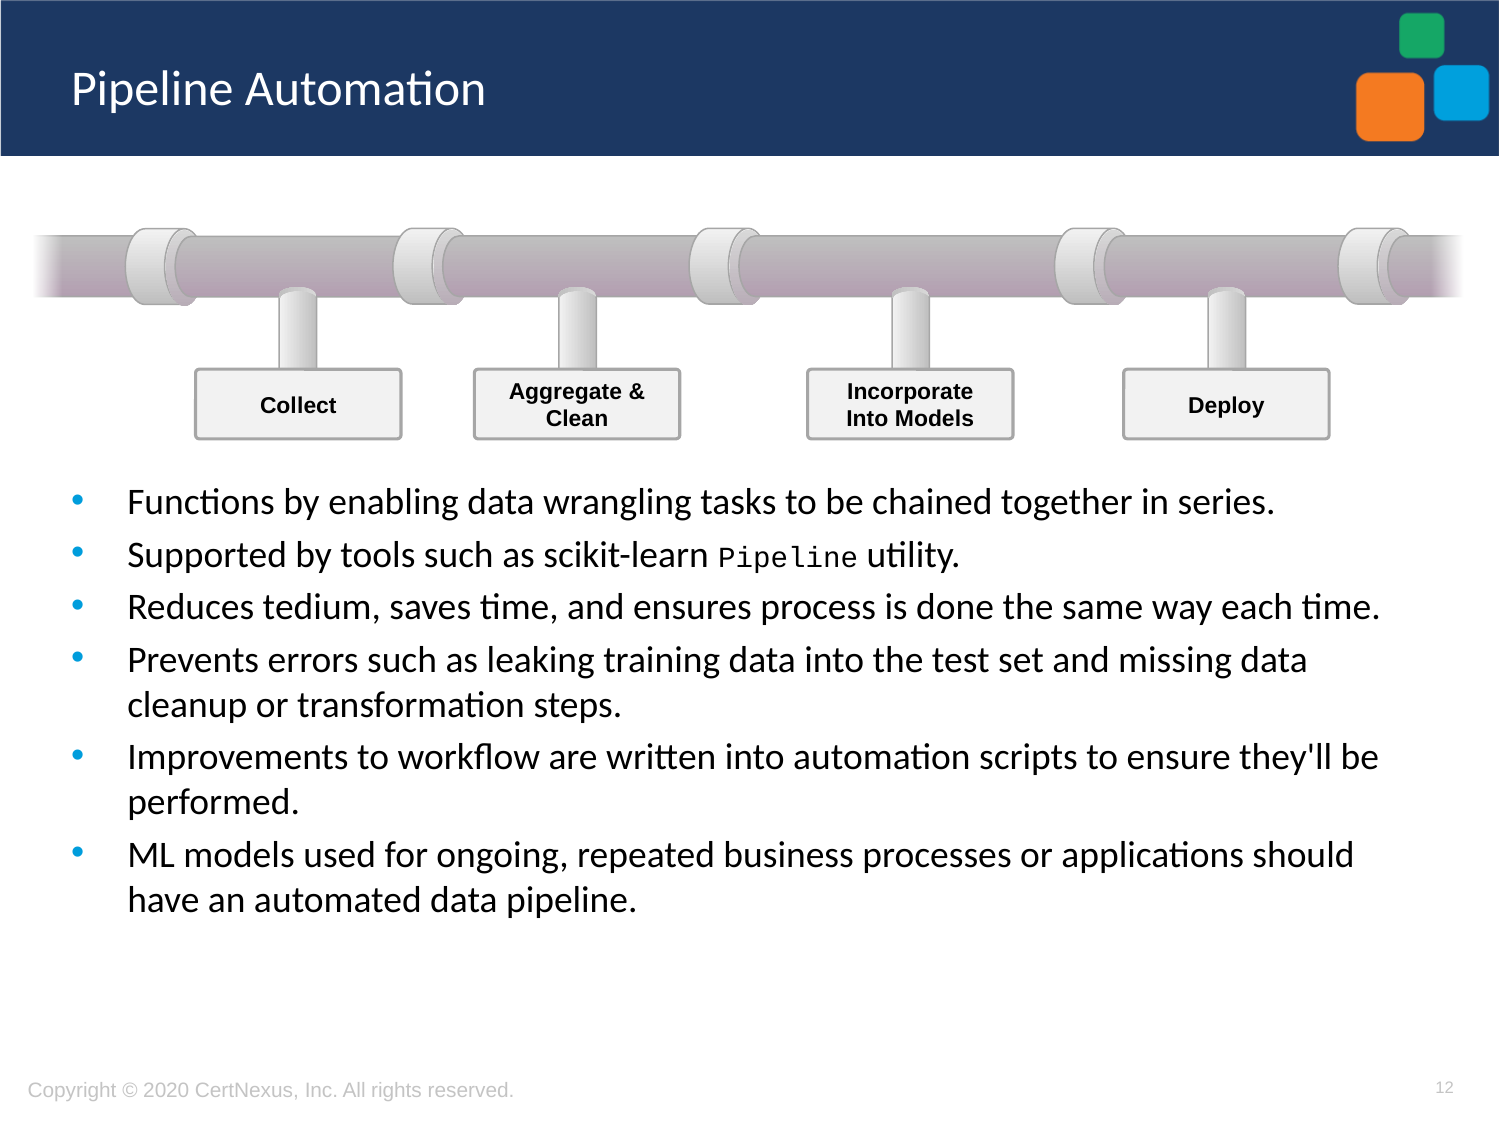

# Pipeline Automation

Collect
Aggregate & Clean
Incorporate Into Models
Deploy
Functions by enabling data wrangling tasks to be chained together in series.
Supported by tools such as scikit-learn Pipeline utility.
Reduces tedium, saves time, and ensures process is done the same way each time.
Prevents errors such as leaking training data into the test set and missing data cleanup or transformation steps.
Improvements to workflow are written into automation scripts to ensure they'll be performed.
ML models used for ongoing, repeated business processes or applications should have an automated data pipeline.
12